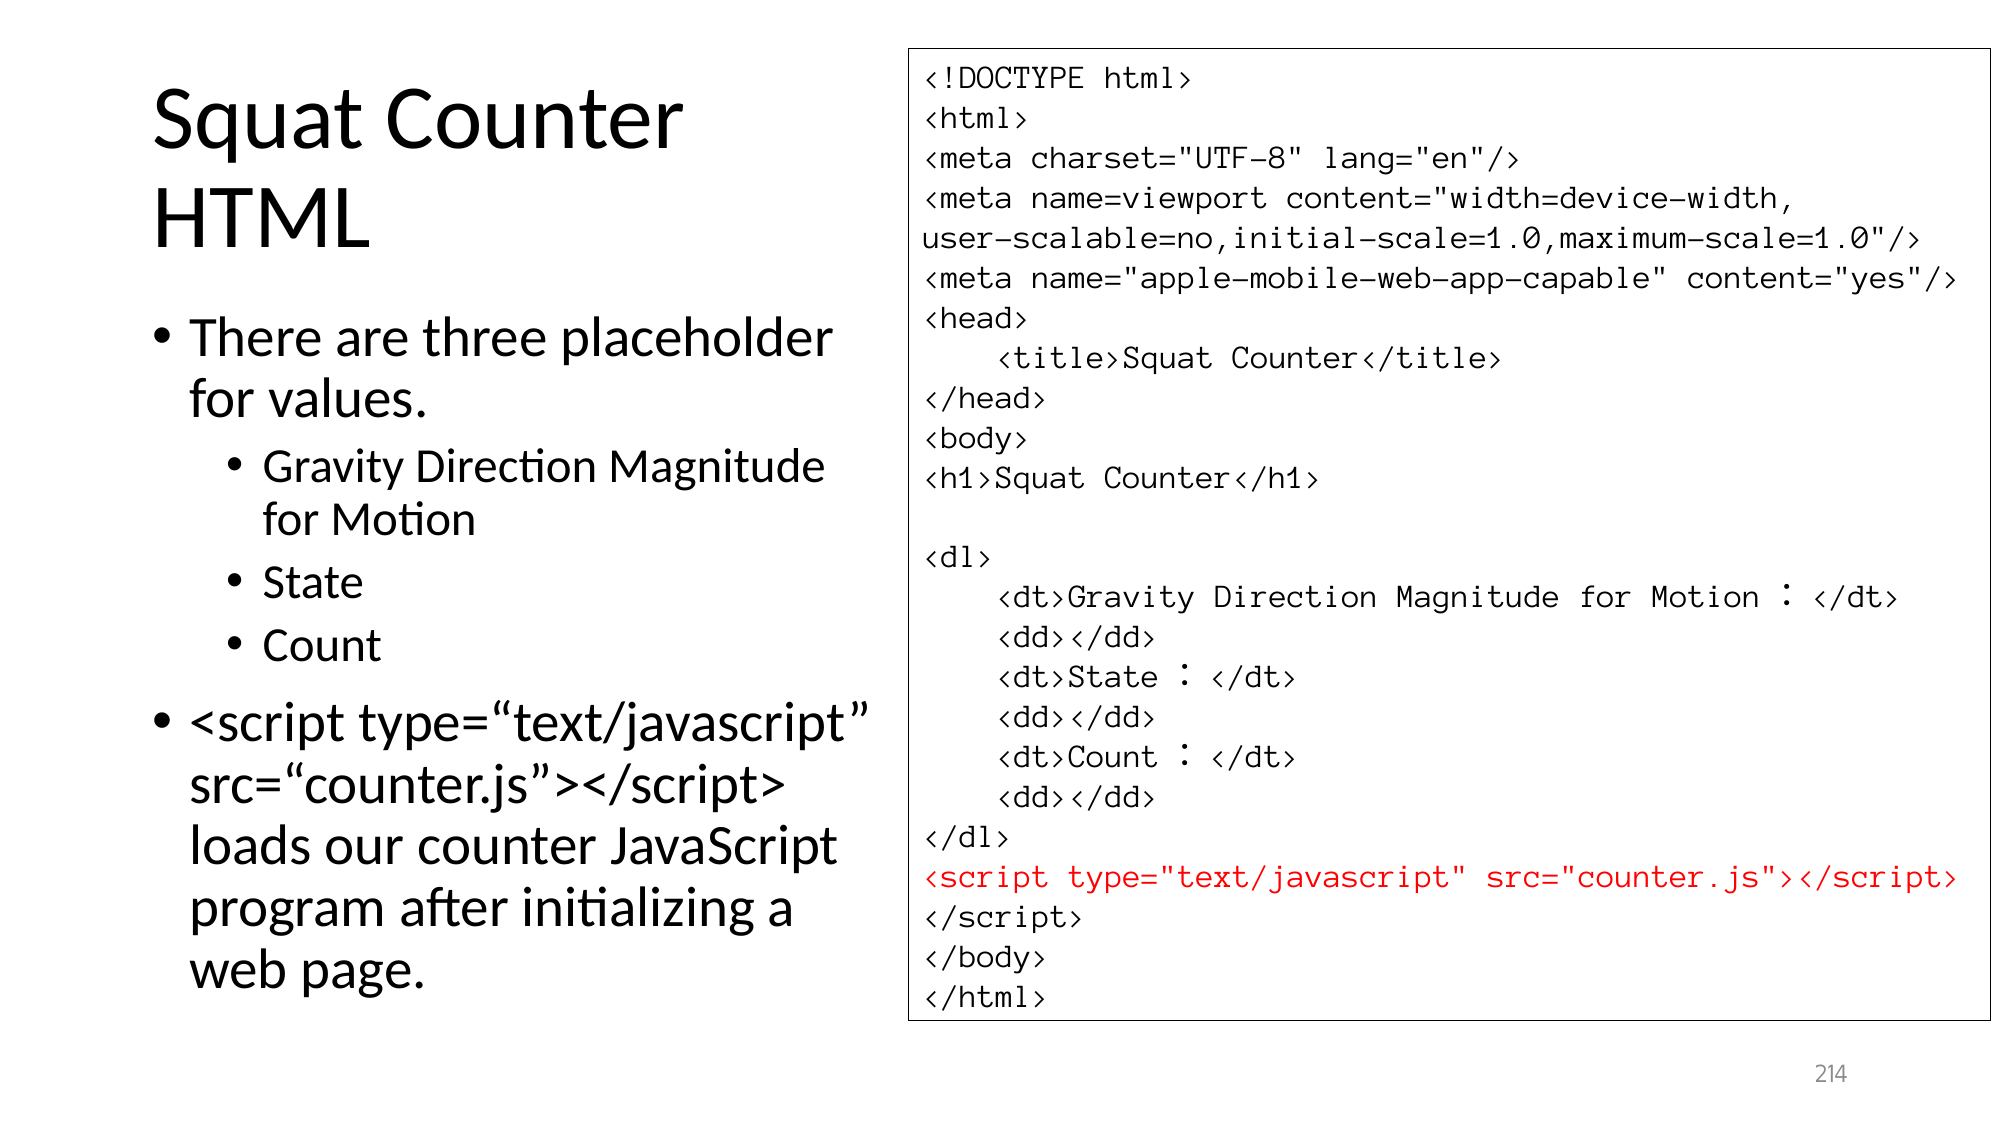

<!DOCTYPE html>
<html>
<meta charset="UTF-8" lang="en"/>
<meta name=viewport content="width=device-width,
user-scalable=no,initial-scale=1.0,maximum-scale=1.0"/>
<meta name="apple-mobile-web-app-capable" content="yes"/>
<head>
    <title>Squat Counter</title>
</head>
<body>
<h1>Squat Counter</h1>

<dl>
    <dt>Gravity Direction Magnitude for Motion：</dt>
    <dd></dd>
    <dt>State：</dt>
    <dd></dd>
    <dt>Count：</dt>
    <dd></dd>
</dl>
<script type="text/javascript" src="counter.js"></script>
</script>
</body>
</html>
# Squat Counter HTML

There are three placeholder for values.
Gravity Direction Magnitude for Motion
State
Count
<script type=“text/javascript” src=“counter.js”></script> loads our counter JavaScript program after initializing a web page.
214